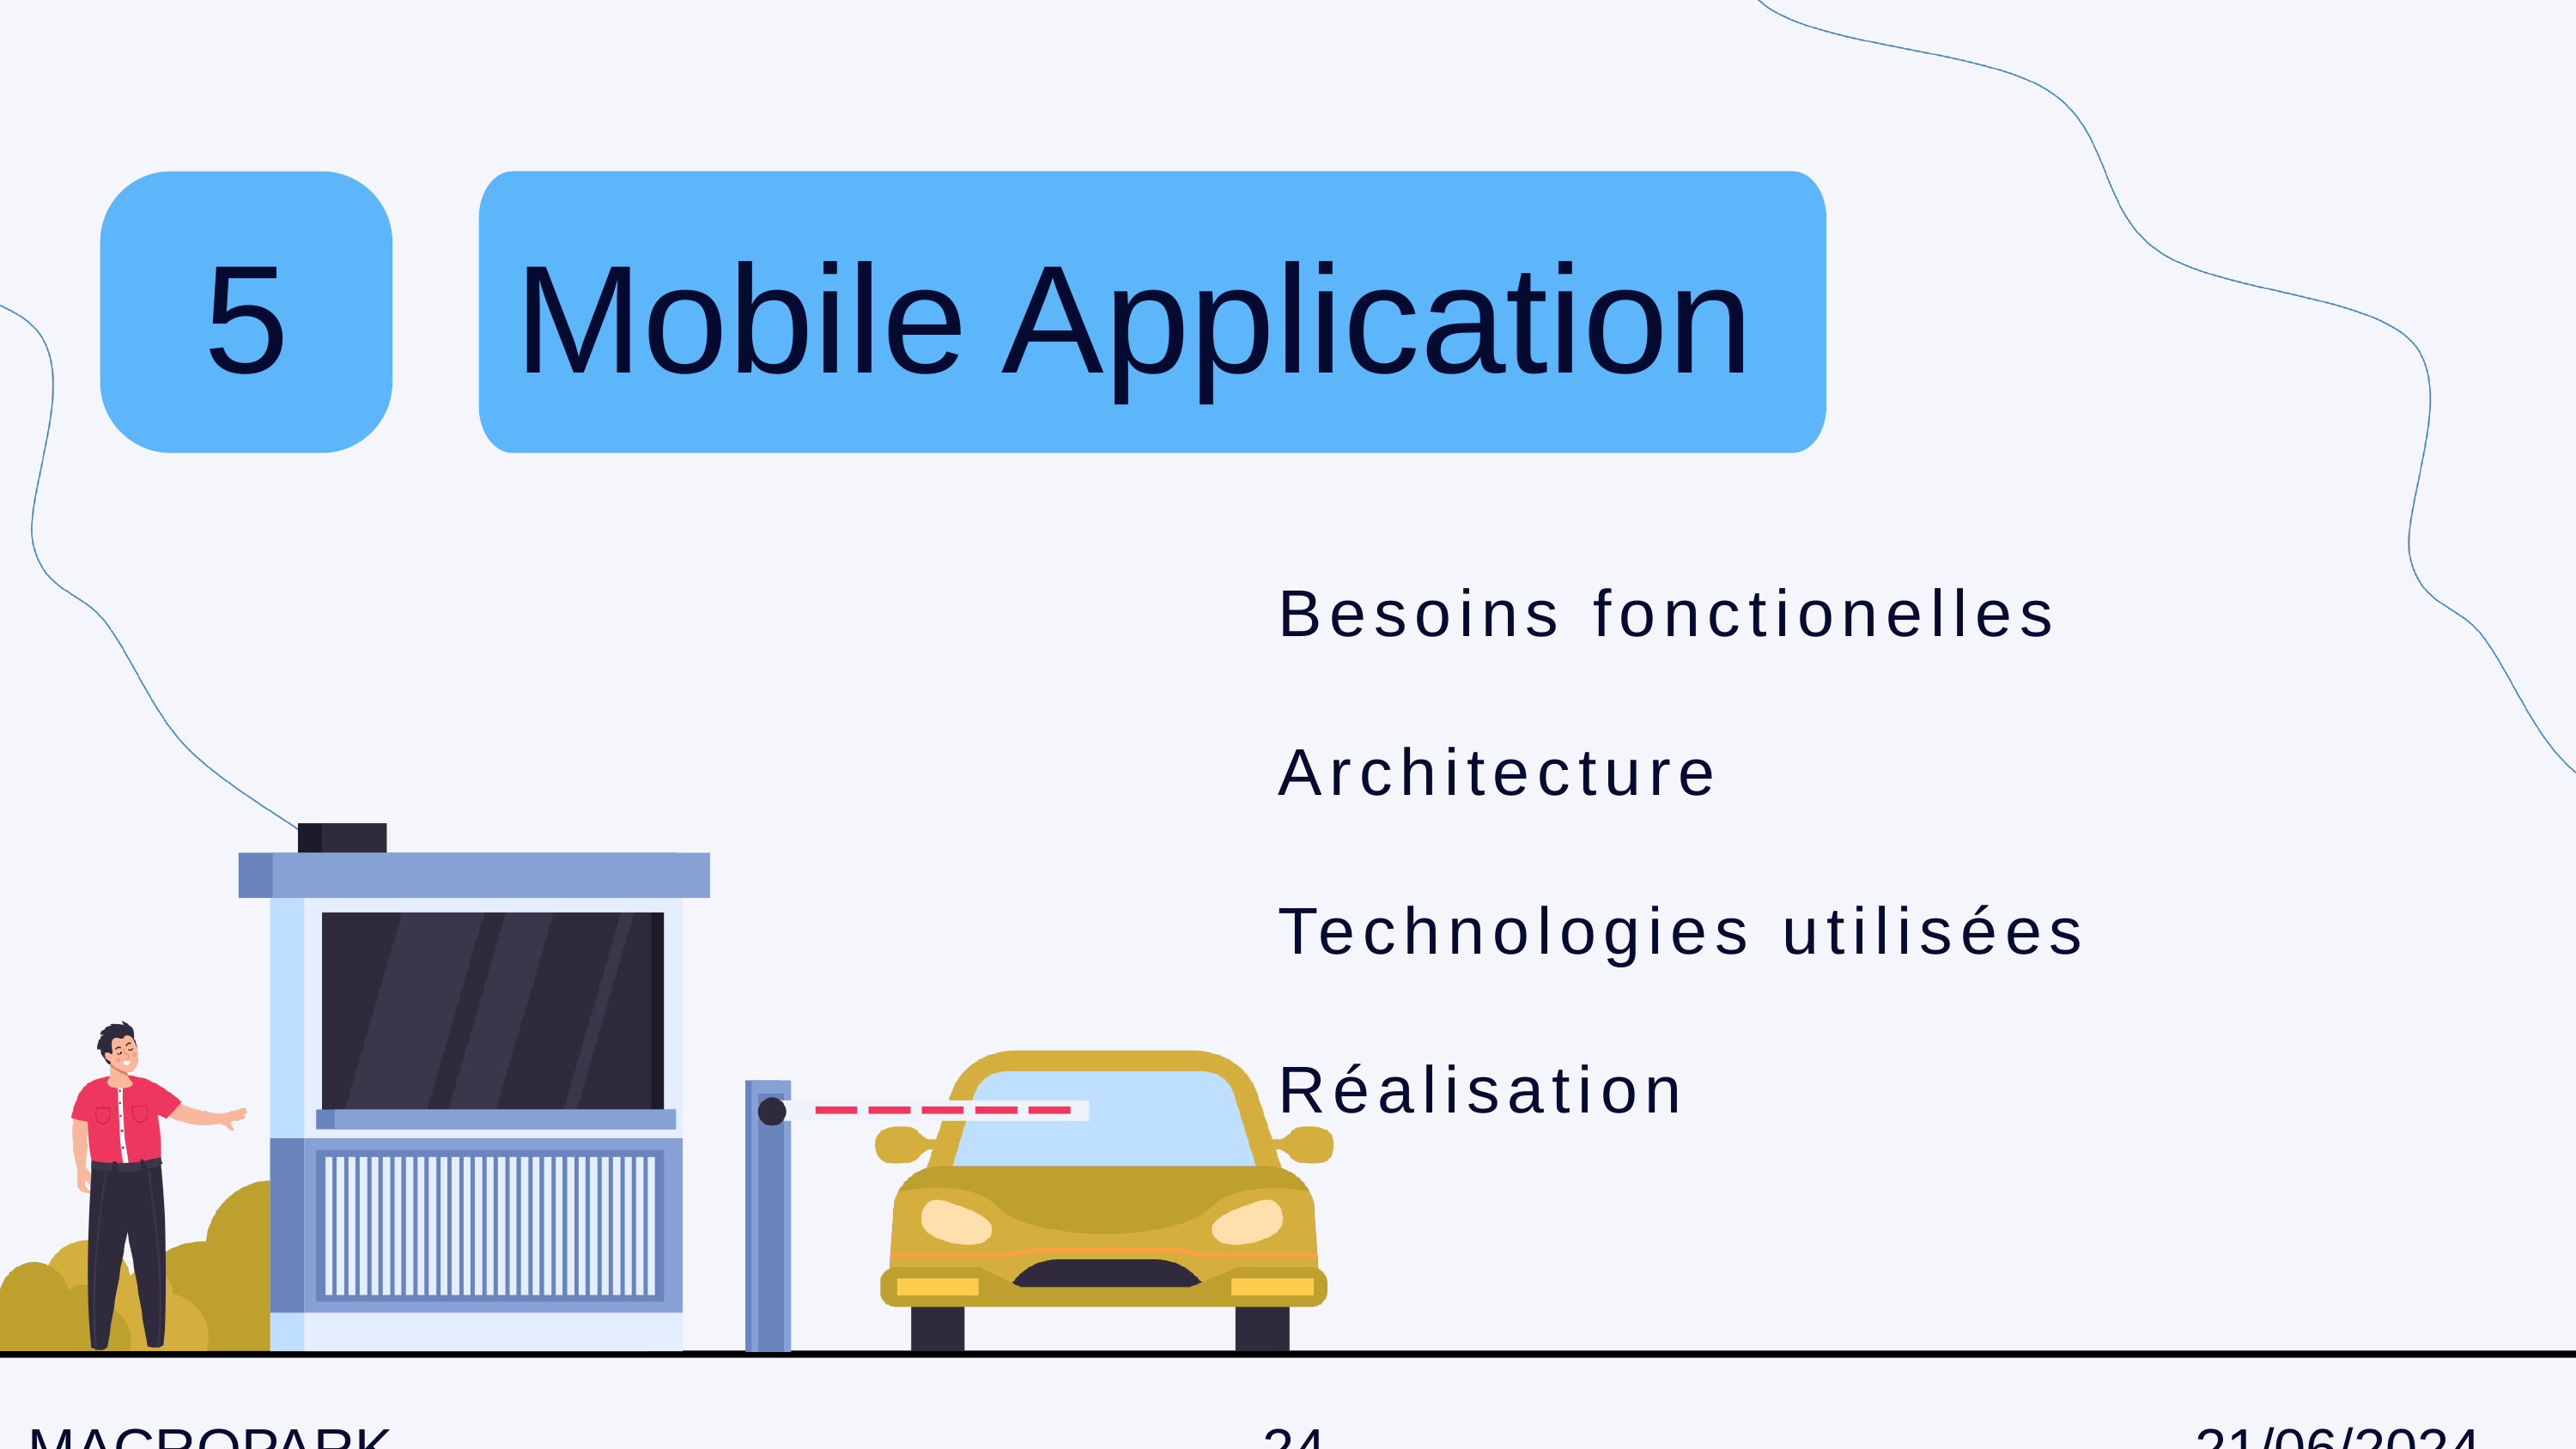

5

Mobile Application
Besoins fonctionelles
Architecture
Technologies utilisées
Réalisation

MACROPARK
24
21/06/2024